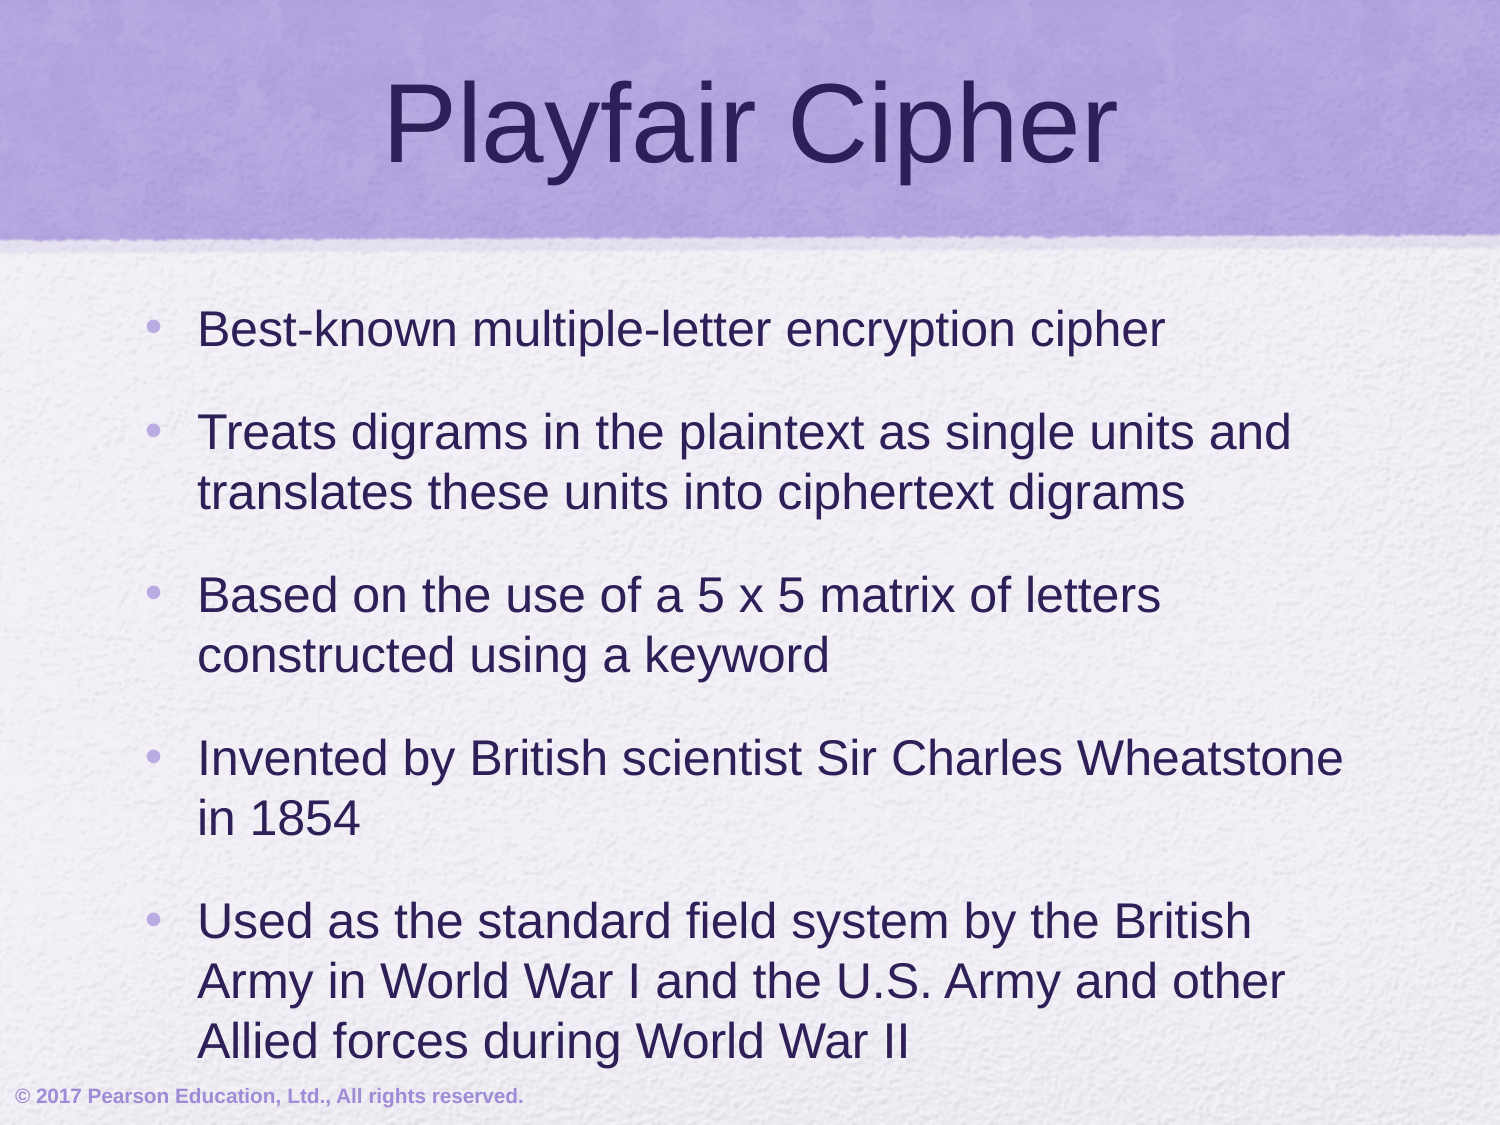

# Playfair Cipher
Best-known multiple-letter encryption cipher
Treats digrams in the plaintext as single units and translates these units into ciphertext digrams
Based on the use of a 5 x 5 matrix of letters constructed using a keyword
Invented by British scientist Sir Charles Wheatstone in 1854
Used as the standard field system by the British Army in World War I and the U.S. Army and other Allied forces during World War II
© 2017 Pearson Education, Ltd., All rights reserved.